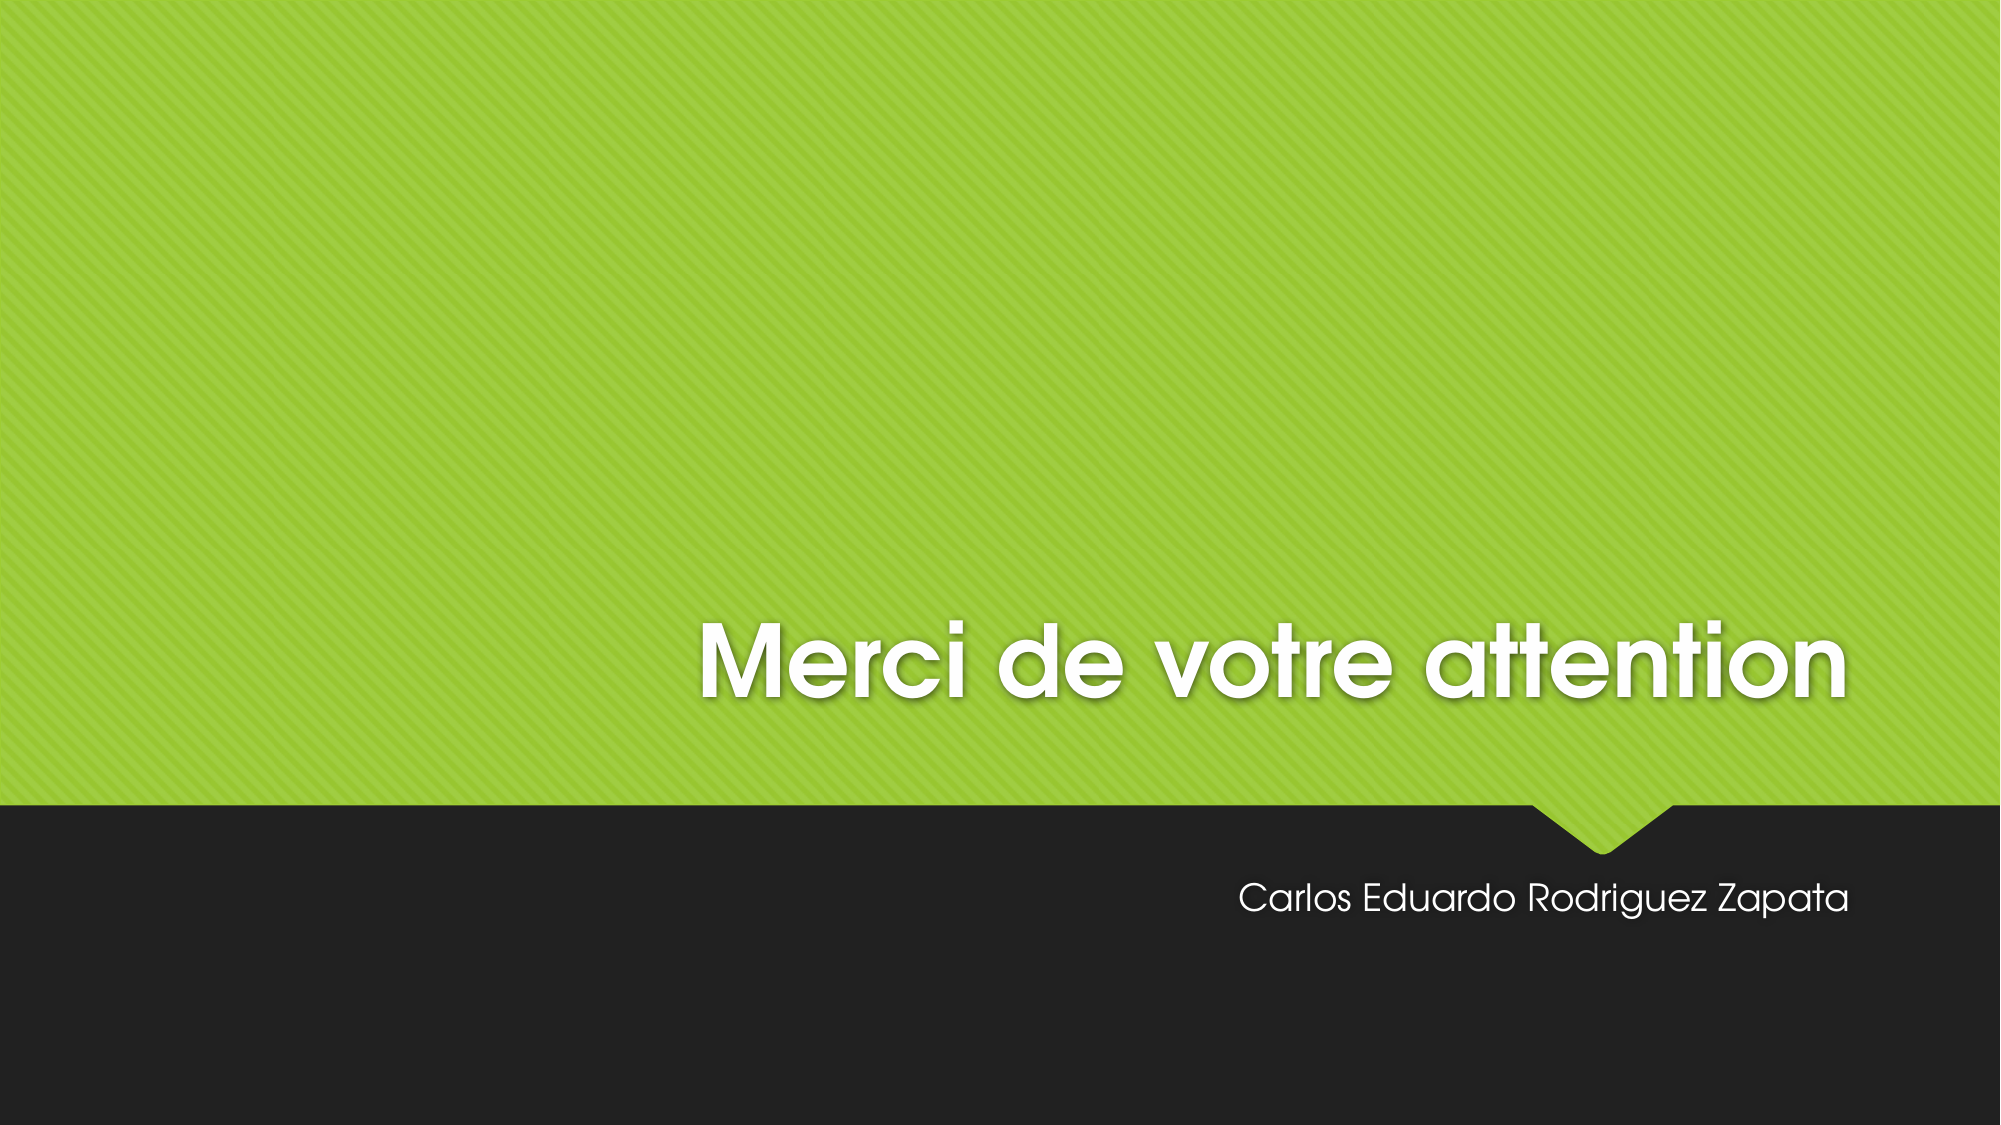

# Merci de votre attention
Carlos Eduardo Rodriguez Zapata